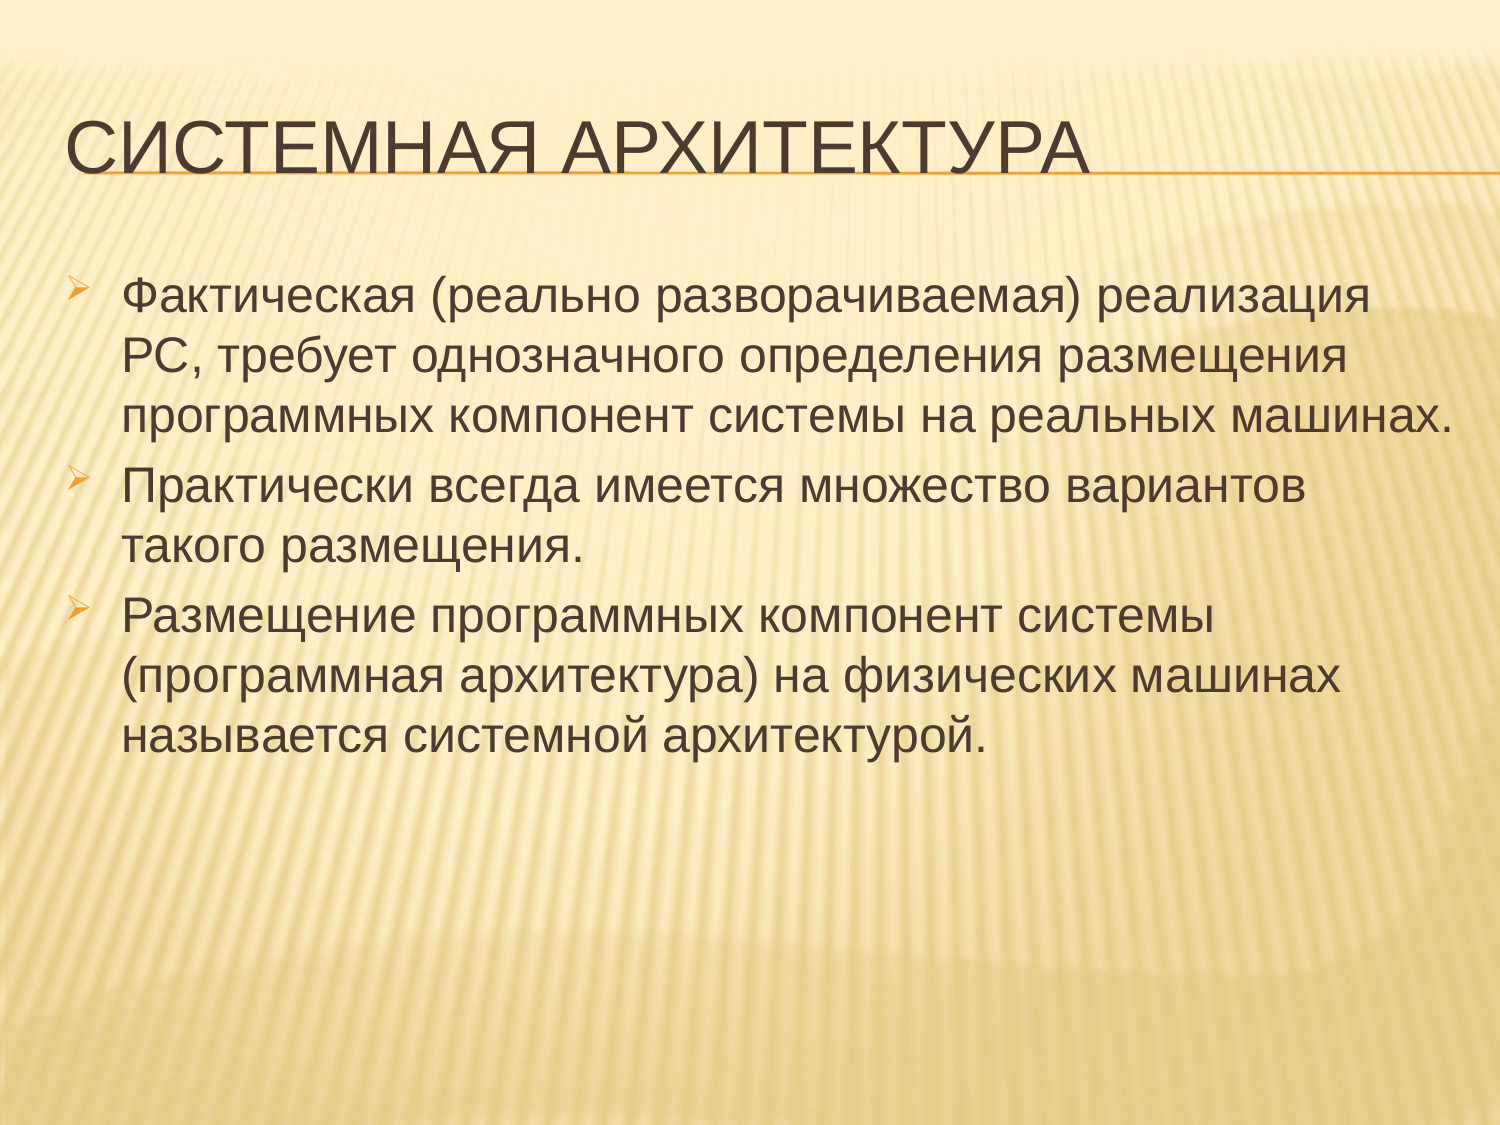

# Системная архитектура
Фактическая (реально разворачиваемая) реализация РС, требует однозначного определения размещения программных компонент системы на реальных машинах.
Практически всегда имеется множество вариантов такого размещения.
Размещение программных компонент системы (программная архитектура) на физических машинах называется системной архитектурой.